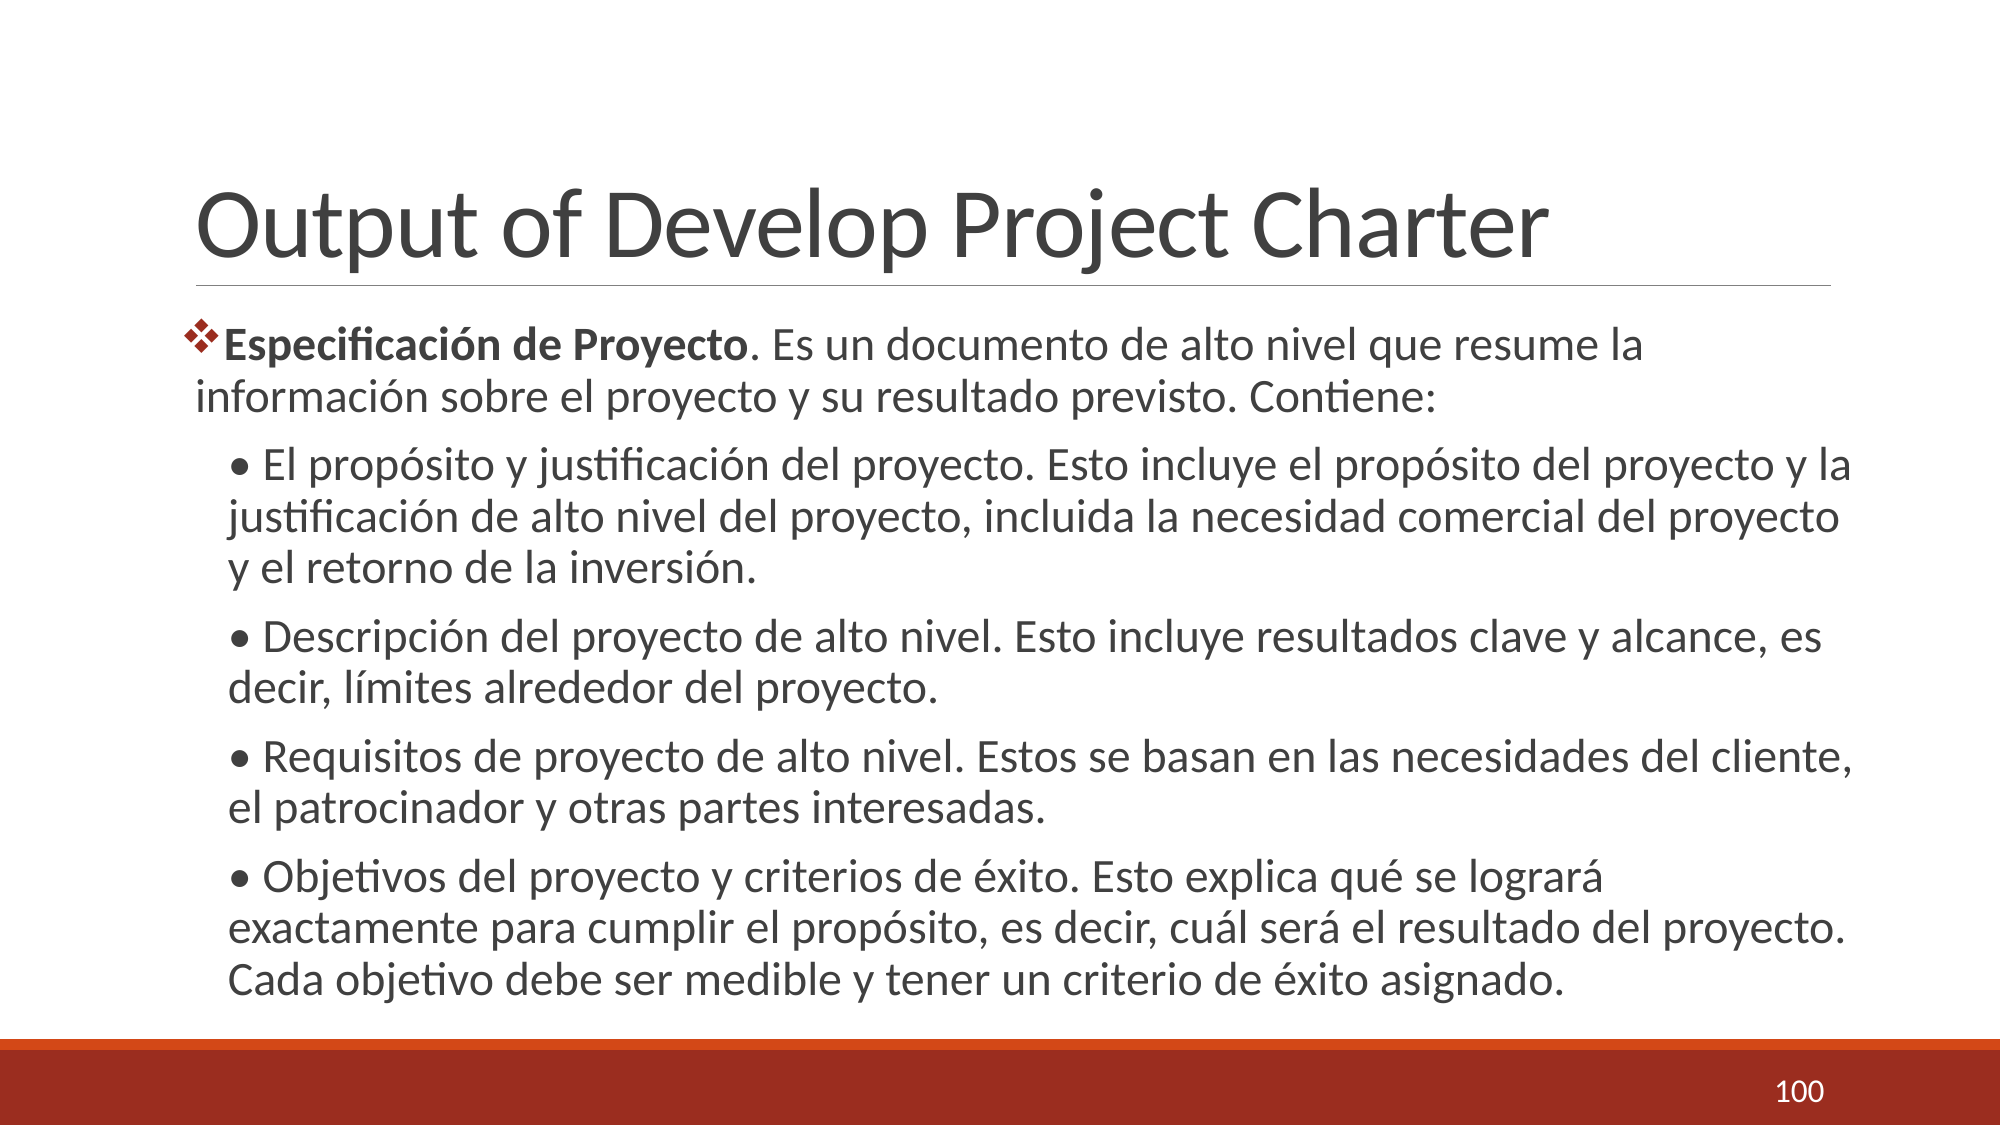

# Output of Develop Project Charter
Especificación de Proyecto. Es un documento de alto nivel que resume la información sobre el proyecto y su resultado previsto. Contiene:
• El propósito y justificación del proyecto. Esto incluye el propósito del proyecto y la justificación de alto nivel del proyecto, incluida la necesidad comercial del proyecto y el retorno de la inversión.
• Descripción del proyecto de alto nivel. Esto incluye resultados clave y alcance, es decir, límites alrededor del proyecto.
• Requisitos de proyecto de alto nivel. Estos se basan en las necesidades del cliente, el patrocinador y otras partes interesadas.
• Objetivos del proyecto y criterios de éxito. Esto explica qué se logrará exactamente para cumplir el propósito, es decir, cuál será el resultado del proyecto. Cada objetivo debe ser medible y tener un criterio de éxito asignado.
100